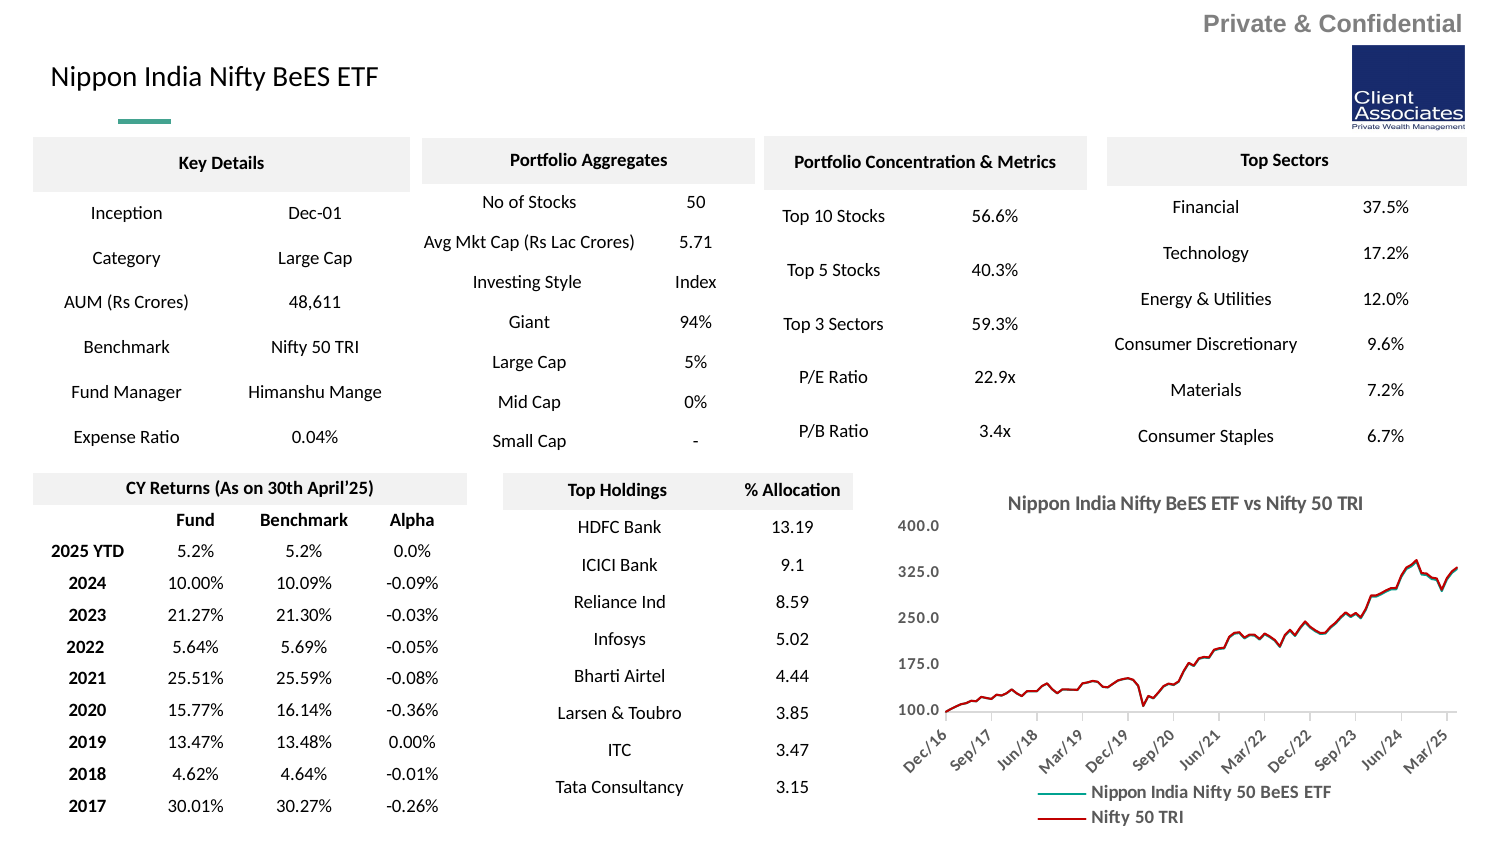

Nippon India Nifty BeES ETF
| Portfolio Concentration & Metrics |  |
| --- | --- |
| Top 10 Stocks | 56.6% |
| Top 5 Stocks | 40.3% |
| Top 3 Sectors | 59.3% |
| P/E Ratio | 22.9x |
| P/B Ratio | 3.4x |
| Top Sectors |  |
| --- | --- |
| Financial | 37.5% |
| Technology | 17.2% |
| Energy & Utilities | 12.0% |
| Consumer Discretionary | 9.6% |
| Materials | 7.2% |
| Consumer Staples | 6.7% |
| Key Details |  |
| --- | --- |
| Inception | Dec-01 |
| Category | Large Cap |
| AUM (Rs Crores) | 48,611 |
| Benchmark | Nifty 50 TRI |
| Fund Manager | Himanshu Mange |
| Expense Ratio | 0.04% |
| Portfolio Aggregates |  |
| --- | --- |
| No of Stocks | 50 |
| Avg Mkt Cap (Rs Lac Crores) | 5.71 |
| Investing Style | Index |
| Giant | 94% |
| Large Cap | 5% |
| Mid Cap | 0% |
| Small Cap | - |
| Top Holdings | % Allocation |
| --- | --- |
| HDFC Bank | 13.19 |
| ICICI Bank | 9.1 |
| Reliance Ind | 8.59 |
| Infosys | 5.02 |
| Bharti Airtel | 4.44 |
| Larsen & Toubro | 3.85 |
| ITC | 3.47 |
| Tata Consultancy | 3.15 |

### Chart: Nippon India Nifty BeES ETF vs Nifty 50 TRI

| Category | Nippon India Nifty 50 BeES ETF | Nifty 50 TRI |
|---|---|---|
| 42735 | 100.0 | 100.0 |
| 42766 | 104.548004297949 | 104.598923409547 |
| 42794 | 108.519800444159 | 108.605024632237 |
| 42825 | 112.230935273156 | 112.375265049033 |
| 42855 | 113.815899729846 | 113.971129695365 |
| 42886 | 117.739011165282 | 117.91853744562 |
| 42916 | 116.958822813988 | 117.136320118546 |
| 42947 | 124.091569871837 | 124.308698680574 |
| 42978 | 122.248661439794 | 122.468549628139 |
| 43008 | 120.711232509655 | 120.937447069448 |
| 43039 | 127.547310477974 | 127.790091128862 |
| 43069 | 126.261062095212 | 126.504178739739 |
| 43100 | 130.010922038384 | 130.266176709017 |
| 43131 | 136.186422579938 | 136.460693035856 |
| 43159 | 129.802309189931 | 130.05594900914 |
| 43190 | 125.347448667378 | 125.589267065263 |
| 43220 | 133.093680540194 | 133.358453173387 |
| 43251 | 133.337439272796 | 133.602465850453 |
| 43281 | 133.380509739815 | 133.63552621687 |
| 43312 | 141.661746721712 | 141.955507087146 |
| 43343 | 145.90896402 | 146.222015305591 |
| 43373 | 136.60679656279 | 136.897814483339 |
| 43404 | 129.955689371674 | 130.225055047774 |
| 43434 | 136.111115101334 | 136.402271292461 |
| 43465 | 136.021897705367 | 136.308162468604 |
| 43496 | 135.68899340081 | 135.97629073558 |
| 43524 | 135.393078463426 | 135.677841674358 |
| 43555 | 145.91357272756 | 146.245565155642 |
| 43585 | 147.48398085076 | 147.808460011902 |
| 43616 | 149.874822714392 | 150.206921663235 |
| 43646 | 148.523753159059 | 148.851808945501 |
| 43677 | 140.454612490292 | 140.750479375313 |
| 43708 | 139.573535340767 | 139.854135851839 |
| 43738 | 145.279749745982 | 145.578832670164 |
| 43769 | 150.641029324309 | 150.966223174683 |
| 43799 | 152.902911170933 | 153.2360664142 |
| 43830 | 154.346932970958 | 154.677770119045 |
| 43861 | 151.758634922368 | 152.081761456323 |
| 43890 | 142.16522108868 | 142.448695293019 |
| 43921 | 109.191654241112 | 109.648645294876 |
| 43951 | 125.214514388265 | 125.757829645819 |
| 43982 | 121.786234496787 | 122.309316411257 |
| 44012 | 130.993833668991 | 131.58188871609 |
| 44043 | 141.03518993621 | 141.7097734595 |
| 44074 | 145.205651304946 | 145.919128003399 |
| 44104 | 143.456377445728 | 144.167834346732 |
| 44135 | 148.747054018362 | 149.488651236684 |
| 44165 | 165.726729737728 | 166.592907328623 |
| 44196 | 178.694675159138 | 179.641788665457 |
| 44227 | 174.308861455307 | 175.229271376697 |
| 44255 | 185.999177375628 | 186.993780122296 |
| 44286 | 188.16479110225 | 189.182466955485 |
| 44316 | 187.481265903033 | 188.499611880356 |
| 44347 | 200.003064491261 | 201.112005804133 |
| 44377 | 202.259775008882 | 203.395526071949 |
| 44408 | 203.139020646052 | 204.288246541569 |
| 44439 | 220.853336321212 | 222.144920342632 |
| 44469 | 227.218021315452 | 228.56551522996 |
| 44500 | 228.193391424596 | 229.527979486269 |
| 44530 | 219.437325886619 | 220.721241330712 |
| 44561 | 224.283890639799 | 225.613994407817 |
| 44592 | 224.151255627412 | 225.48637233581 |
| 44620 | 217.481198867288 | 218.769139914188 |
| 44651 | 226.162088604019 | 227.510934829413 |
| 44681 | 221.559246671436 | 222.879222782487 |
| 44712 | 215.699005668351 | 217.003716347491 |
| 44742 | 205.563440236196 | 206.776107046749 |
| 44773 | 223.825533724247 | 225.197252638263 |
| 44804 | 232.123242346672 | 233.565510701143 |
| 44834 | 223.419608338864 | 224.820273884756 |
| 44865 | 235.659258259044 | 237.150250760615 |
| 44895 | 245.48322717744 | 247.056132879123 |
| 44926 | 236.928268878464 | 238.454640724394 |
| 44957 | 231.162117333624 | 232.653859775135 |
| 44985 | 226.649893365281 | 228.111727734749 |
| 45016 | 227.37040793167 | 228.850740144614 |
| 45046 | 236.69101021912 | 238.242239192204 |
| 45077 | 243.464134439232 | 245.076405676963 |
| 45107 | 252.43806615279 | 254.154057684452 |
| 45138 | 260.170400078911 | 261.860112079171 |
| 45169 | 254.180875850756 | 255.821477644399 |
| 45199 | 259.235969657706 | 260.930255307548 |
| 45230 | 252.122040491506 | 253.77101031574 |
| 45260 | 266.212116423854 | 267.973381423335 |
| 45291 | 287.326102091612 | 289.245870397929 |
| 45322 | 287.374822714393 | 289.297136609963 |
| 45351 | 291.150371713214 | 293.107321195499 |
| 45382 | 295.69922592866 | 297.699360802724 |
| 45412 | 299.372306000944 | 301.405563742651 |
| 45443 | 299.440538814176 | 301.491520695337 |
| 45473 | 319.622847314596 | 321.900726512874 |
| 45504 | 332.34766844886 | 334.76546613758 |
| 45535 | 336.852949429191 | 339.314663132982 |
| 45565 | 344.496221578041 | 347.045173141215 |
| 45596 | 323.41647202359 | 325.813443522478 |
| 45626 | 322.57565223387 | 324.97724269298 |
| 45657 | 316.064446251218 | 318.428119970183 |
| 45688 | 314.644964322619 | 316.999187530174 |
| 45716 | 296.44858980731 | 298.660647566531 |
| 45747 | 315.123791082139 | 317.507049104155 |
| 45777 | 326.090120942063 | 328.56451889015 |
| 45808 | 332.352576423145 | 334.883396540527 |
| CY Returns (As on 30th April’25) |  |  |  |
| --- | --- | --- | --- |
|  | Fund | Benchmark | Alpha |
| 2025 YTD | 5.2% | 5.2% | 0.0% |
| 2024 | 10.00% | 10.09% | -0.09% |
| 2023 | 21.27% | 21.30% | -0.03% |
| 2022 | 5.64% | 5.69% | -0.05% |
| 2021 | 25.51% | 25.59% | -0.08% |
| 2020 | 15.77% | 16.14% | -0.36% |
| 2019 | 13.47% | 13.48% | 0.00% |
| 2018 | 4.62% | 4.64% | -0.01% |
| 2017 | 30.01% | 30.27% | -0.26% |